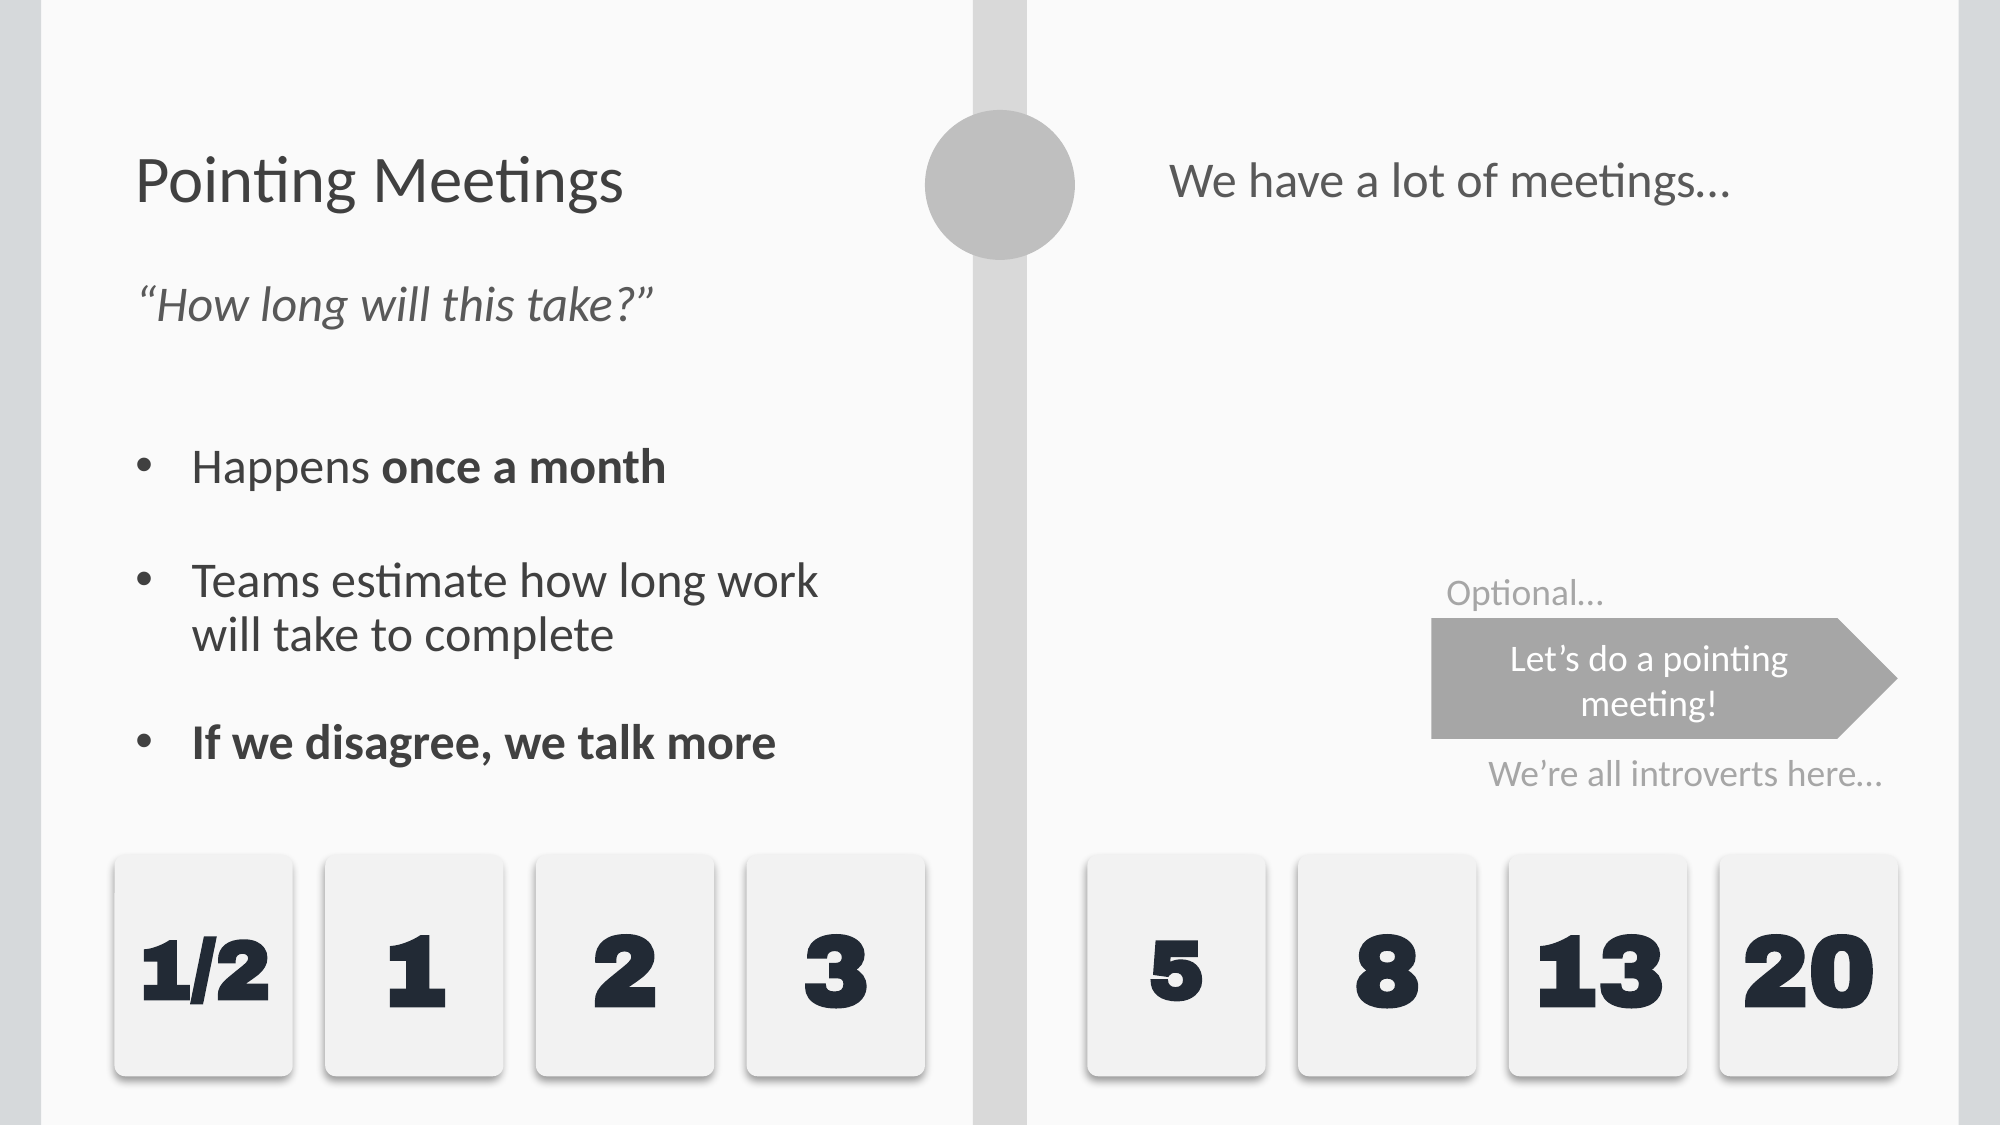

We have a lot of meetings…
# Pointing Meetings

“How long will this take?”
Happens once a month
Teams estimate how long work
will take to complete
If we disagree, we talk more
Optional…
Let’s do a pointing meeting!
We’re all introverts here…
1/2
1
2
3
5
8
13
20